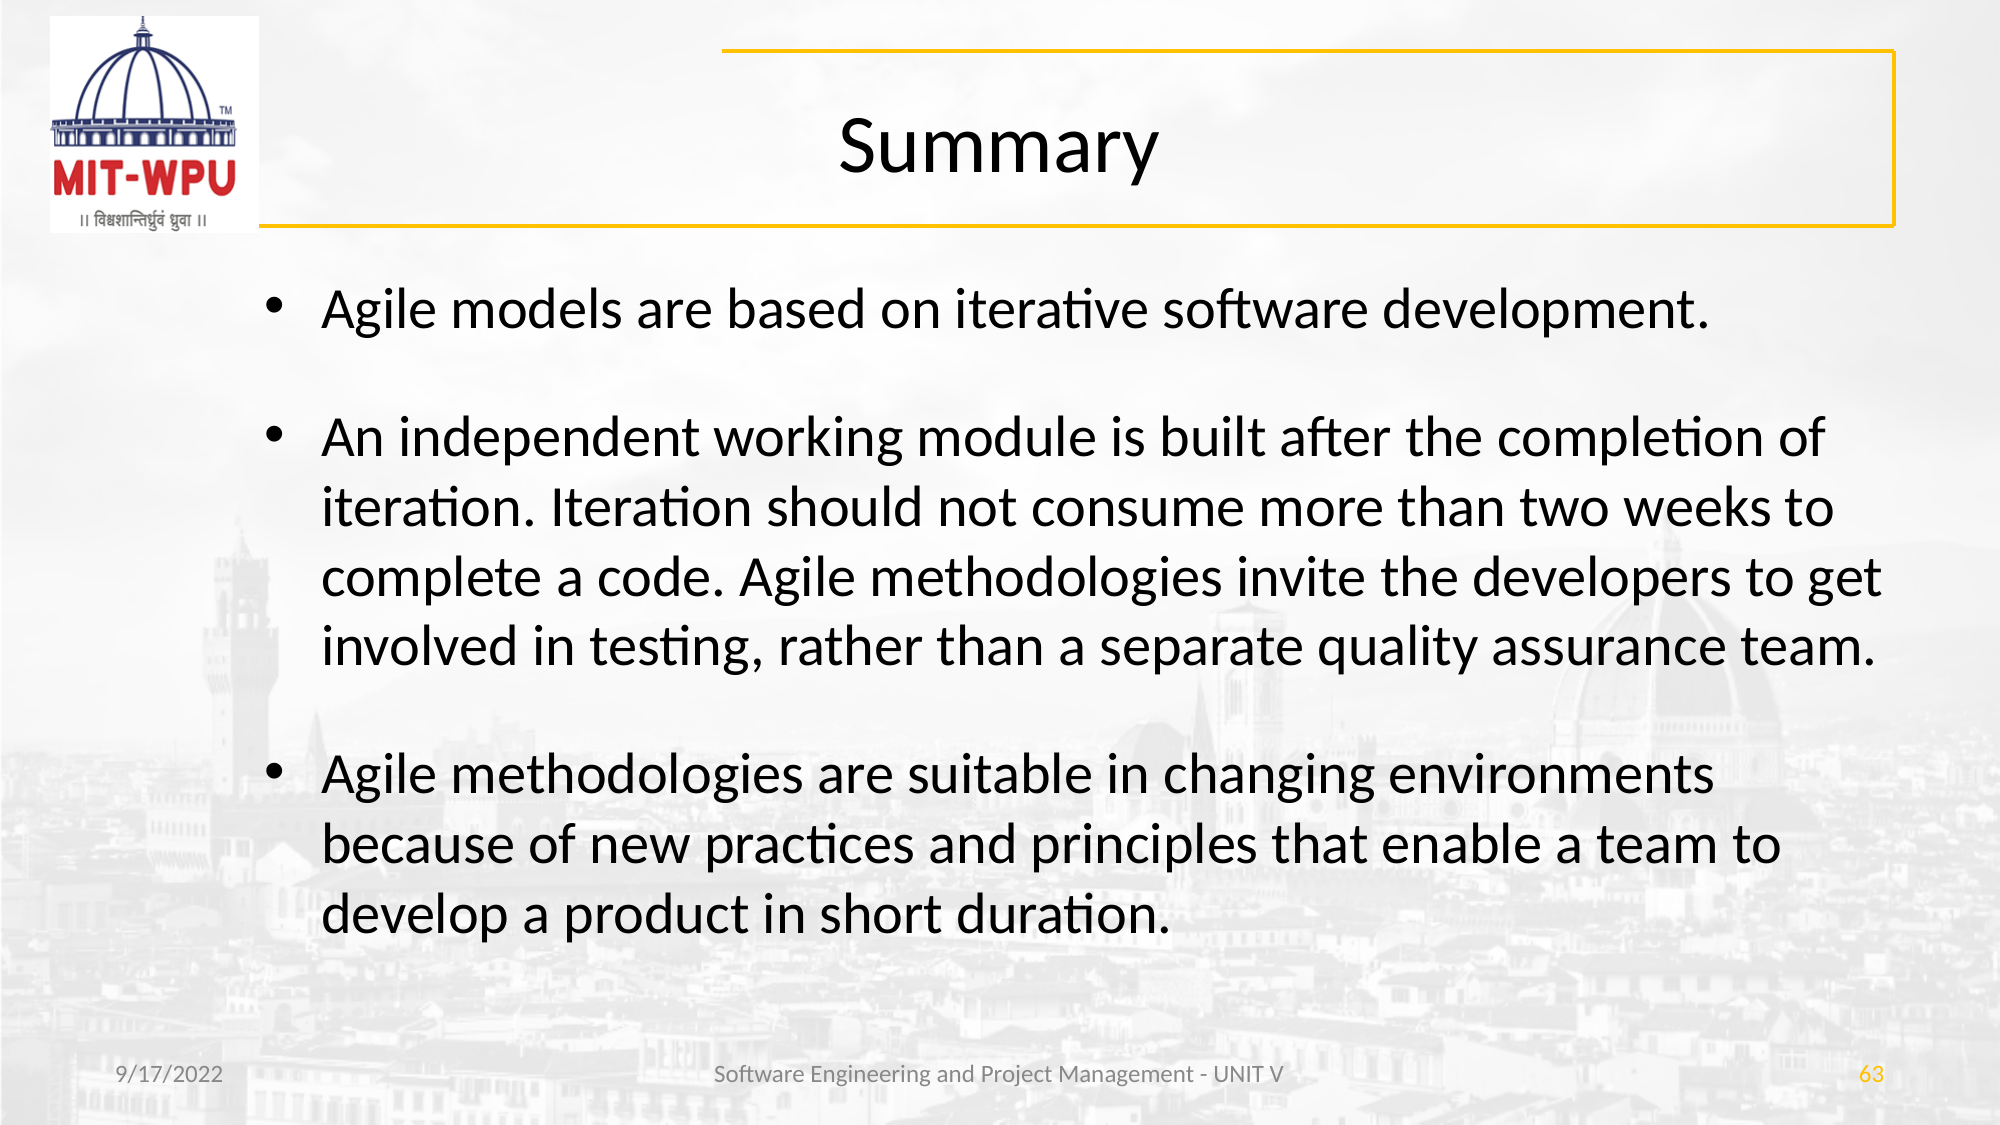

# Summary
Agile models are based on iterative software development.

An independent working module is built after the completion of iteration. Iteration should not consume more than two weeks to complete a code. Agile methodologies invite the developers to get involved in testing, rather than a separate quality assurance team.

Agile methodologies are suitable in changing environments because of new practices and principles that enable a team to develop a product in short duration.

9/17/2022
Software Engineering and Project Management - UNIT V
63